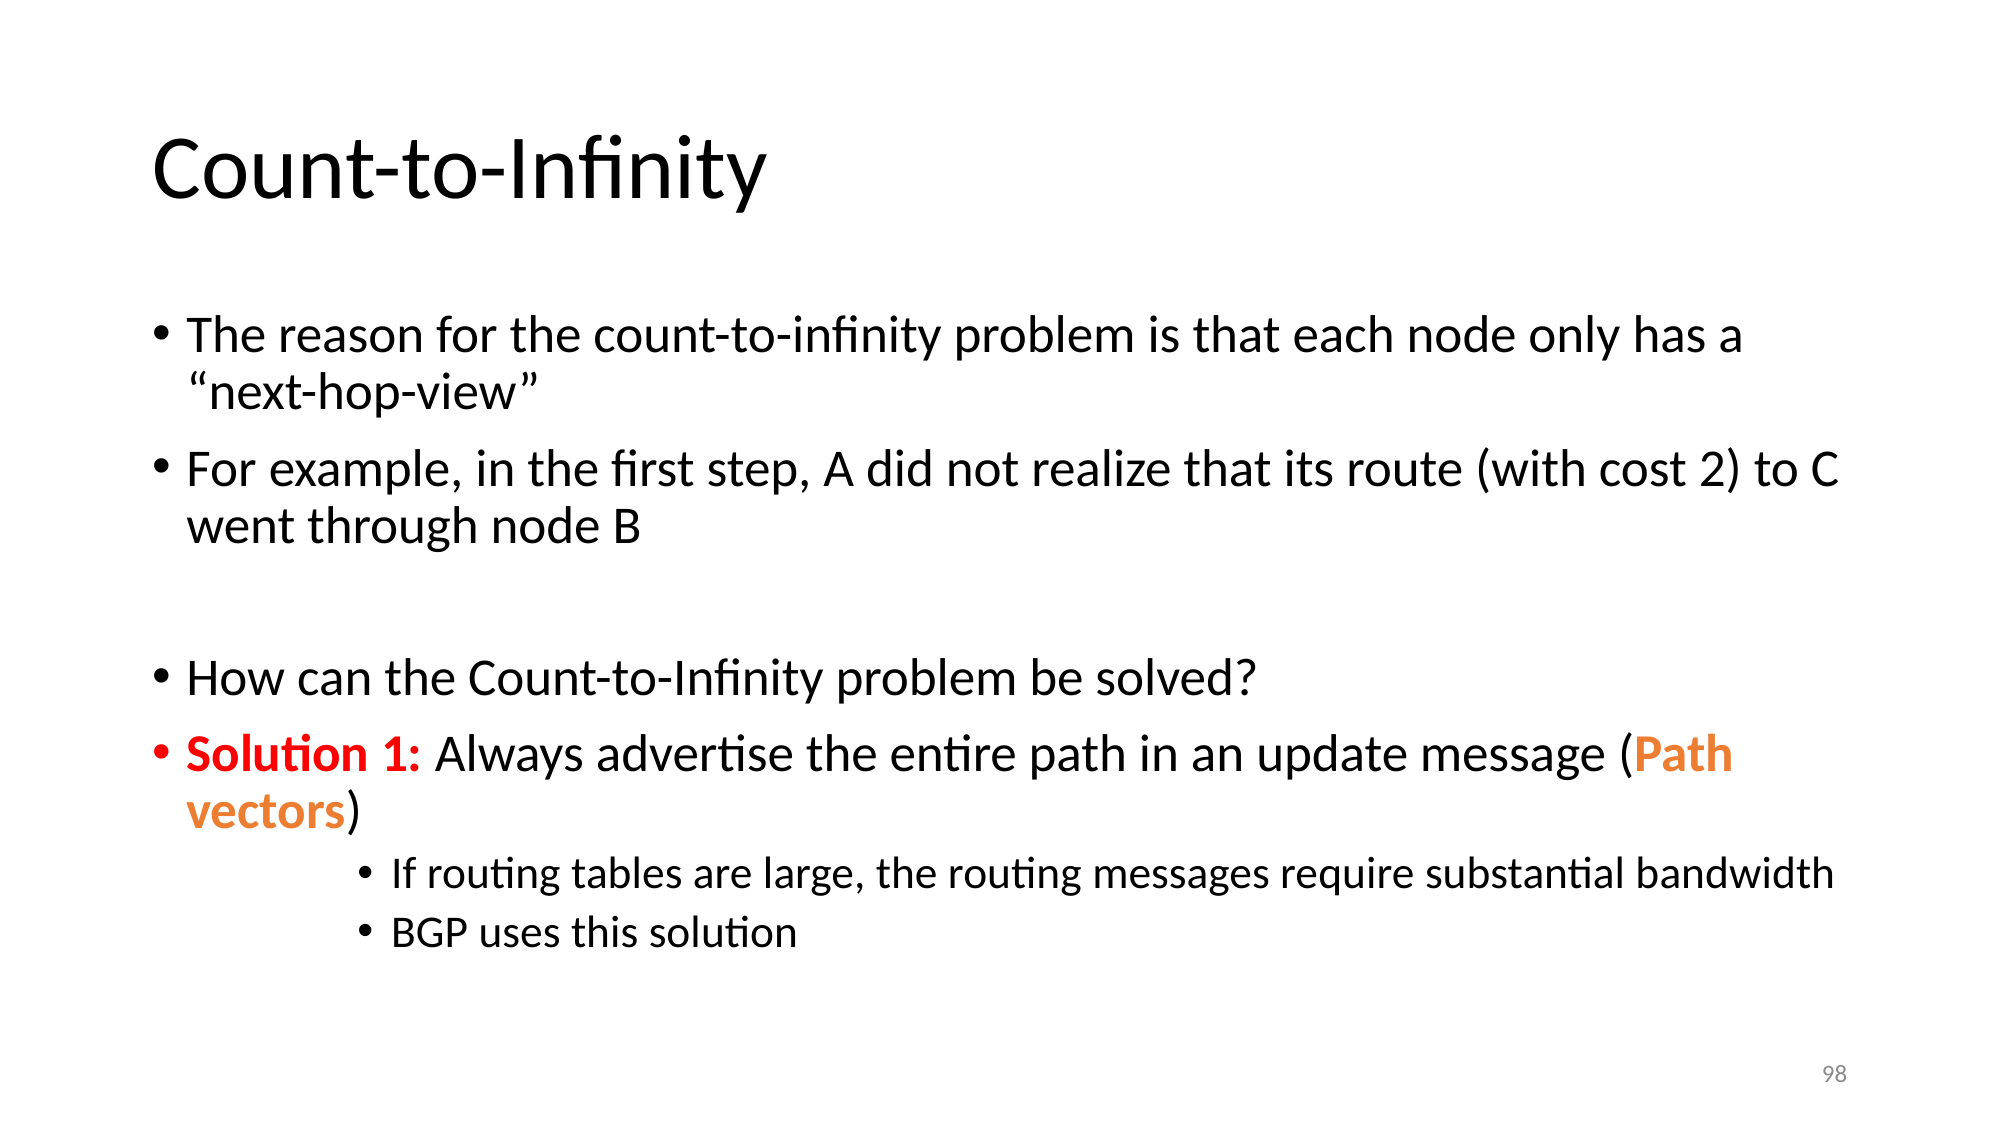

# Count-to-Infinity
The reason for the count-to-infinity problem is that each node only has a “next-hop-view”
For example, in the first step, A did not realize that its route (with cost 2) to C went through node B

How can the Count-to-Infinity problem be solved?
Solution 1: Always advertise the entire path in an update message (Path vectors)
If routing tables are large, the routing messages require substantial bandwidth
BGP uses this solution
98